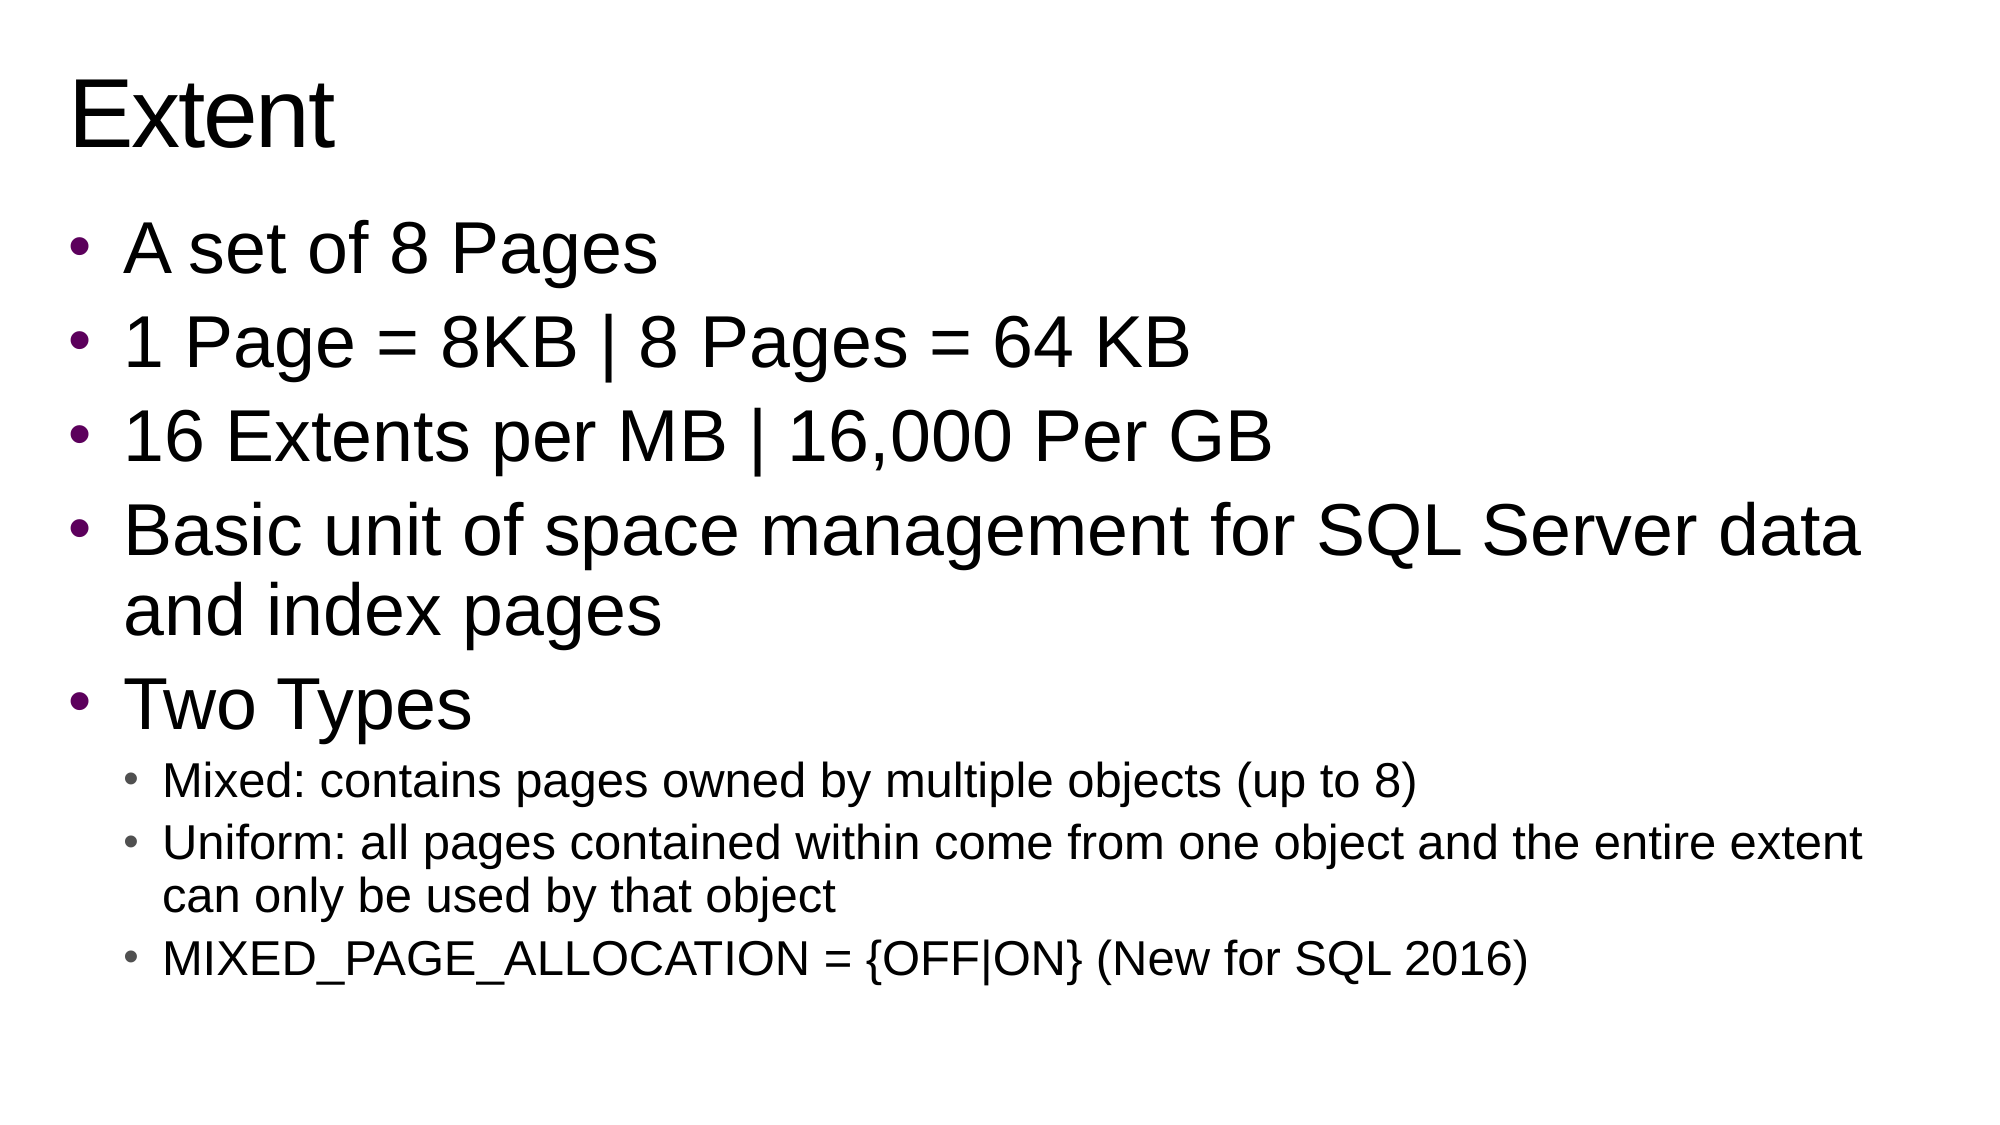

# Extent
A set of 8 Pages
1 Page = 8KB | 8 Pages = 64 KB
16 Extents per MB | 16,000 Per GB
Basic unit of space management for SQL Server data and index pages
Two Types
Mixed: contains pages owned by multiple objects (up to 8)
Uniform: all pages contained within come from one object and the entire extent can only be used by that object
MIXED_PAGE_ALLOCATION = {OFF|ON} (New for SQL 2016)